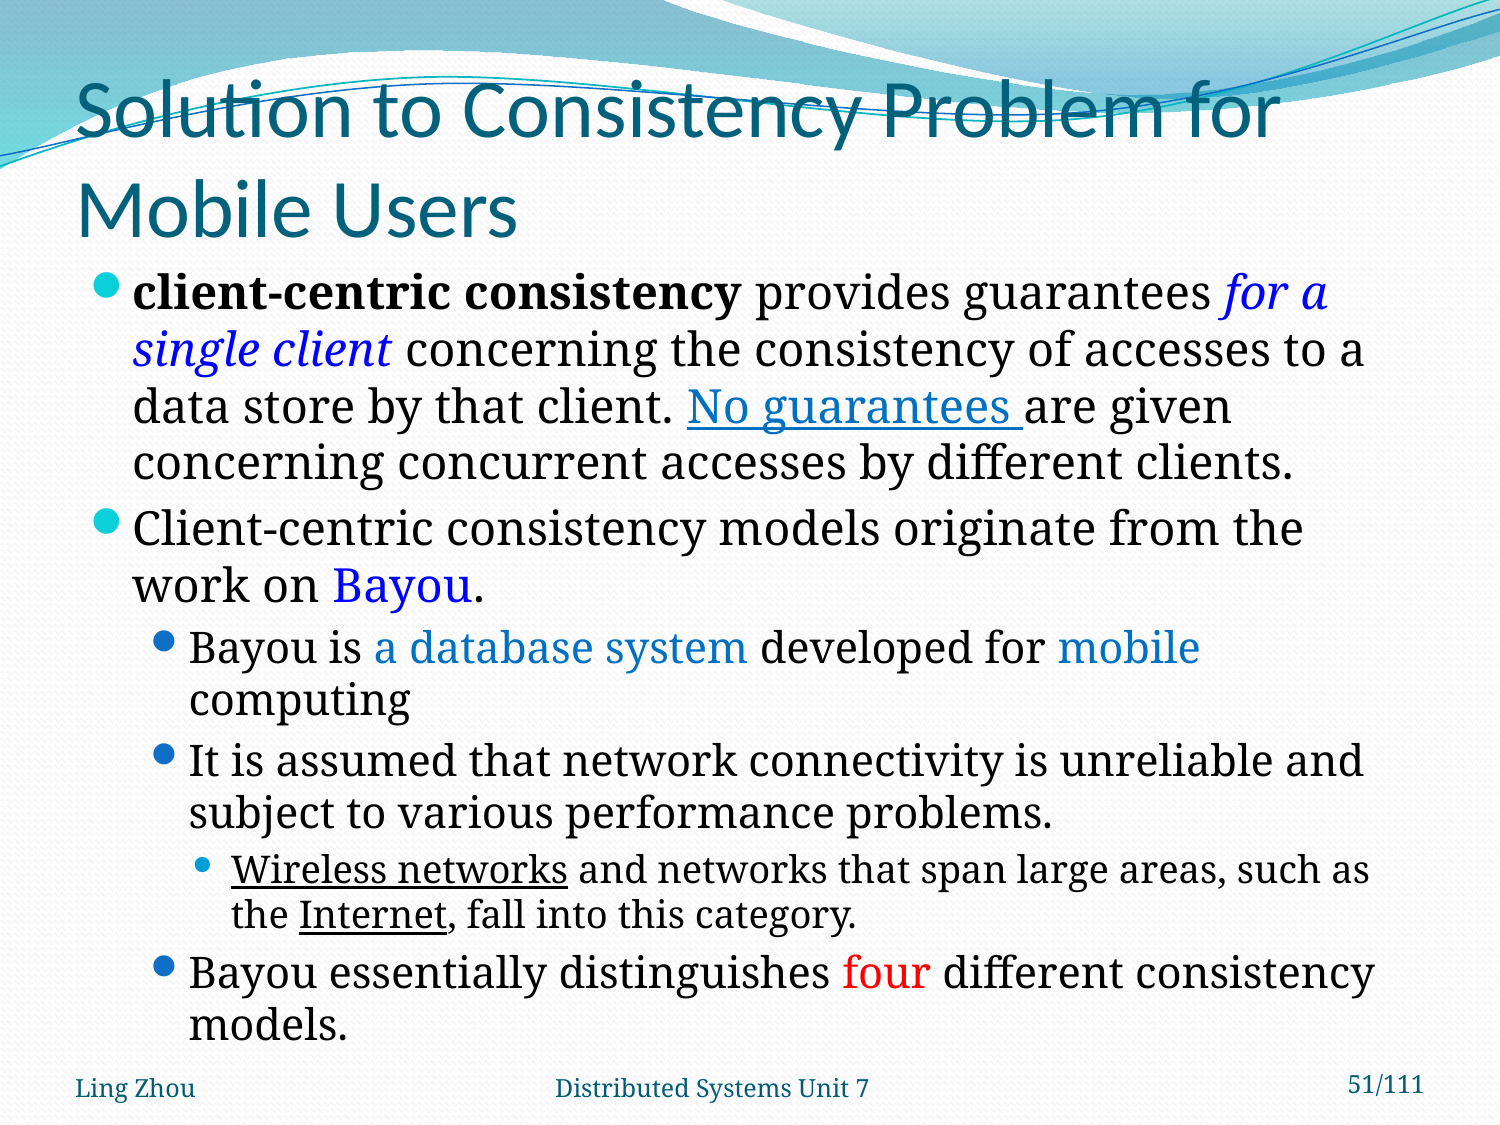

# Solution to Consistency Problem for Mobile Users
client-centric consistency provides guarantees for a single client concerning the consistency of accesses to a data store by that client. No guarantees are given concerning concurrent accesses by different clients.
Client-centric consistency models originate from the work on Bayou.
Bayou is a database system developed for mobile computing
It is assumed that network connectivity is unreliable and subject to various performance problems.
Wireless networks and networks that span large areas, such as the Internet, fall into this category.
Bayou essentially distinguishes four different consistency models.

Ling Zhou
Distributed Systems Unit 7
51/111